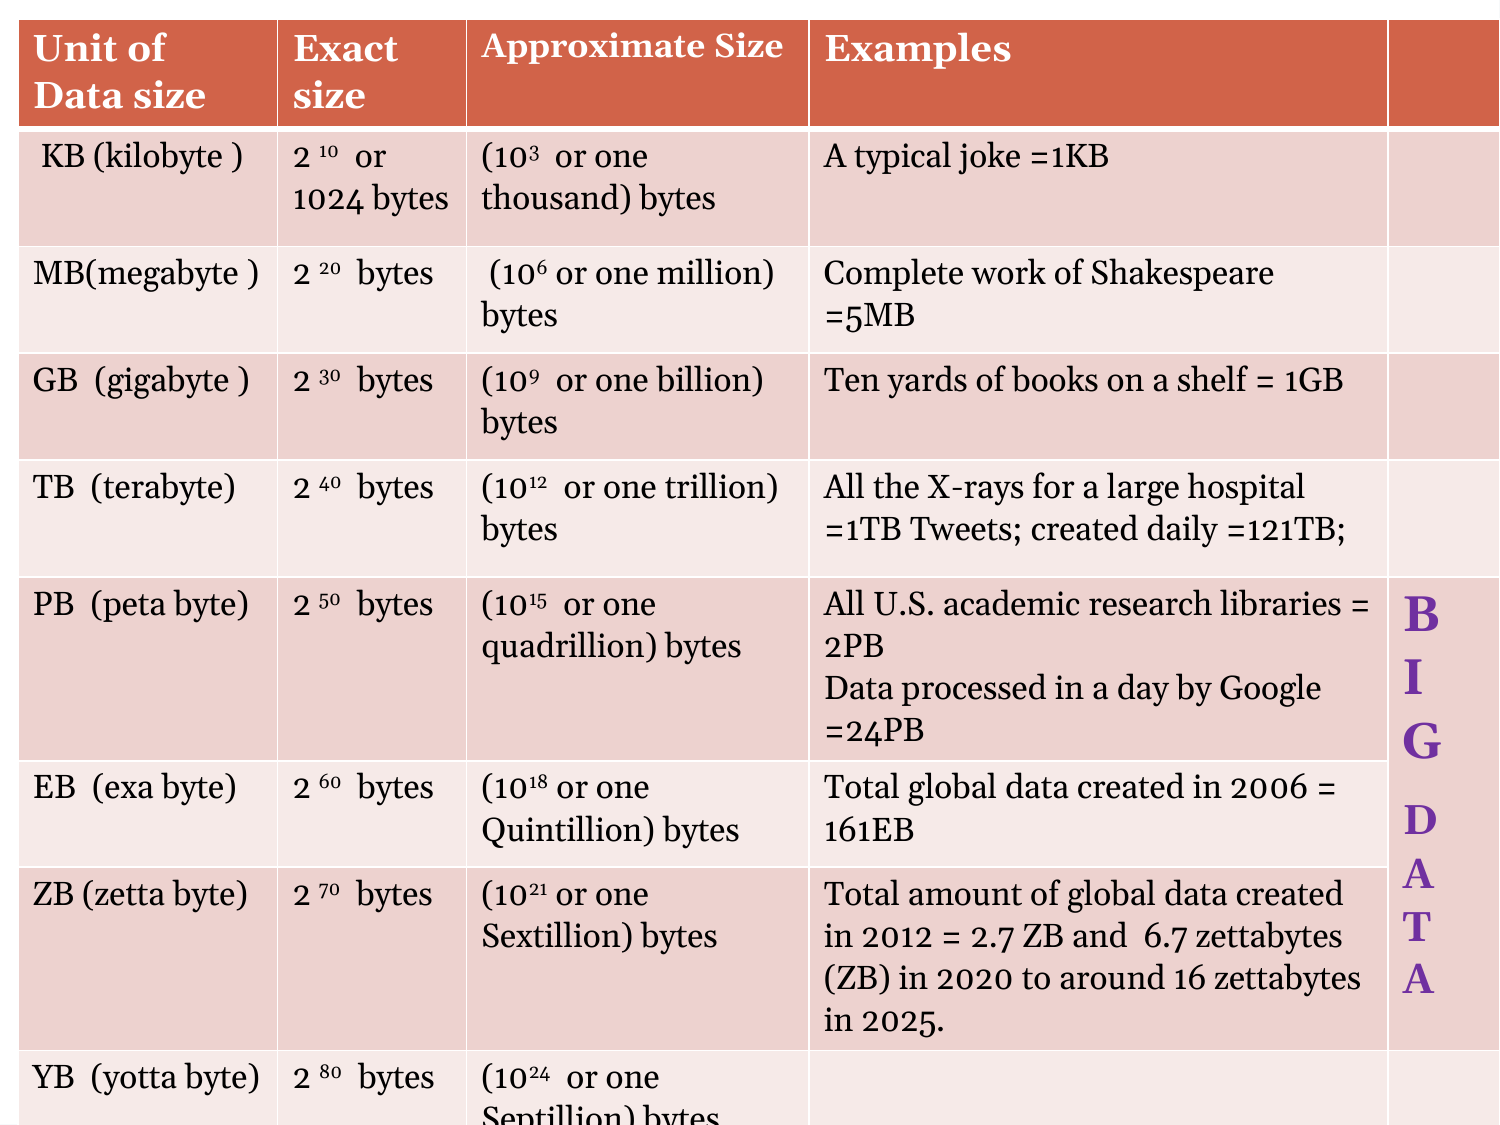

| Unit of Data size | Exact size | Approximate Size | Examples |  |
| --- | --- | --- | --- | --- |
| KB (kilobyte ) | 2 10 or 1024 bytes | (103 or one thousand) bytes | A typical joke =1KB |  |
| MB(megabyte ) | 2 20 bytes | (106 or one million) bytes | Complete work of Shakespeare =5MB |  |
| GB (gigabyte ) | 2 30 bytes | (109 or one billion) bytes | Ten yards of books on a shelf = 1GB |  |
| TB (terabyte) | 2 40 bytes | (1012 or one trillion) bytes | All the X-rays for a large hospital =1TB Tweets; created daily =121TB; |  |
| PB (peta byte) | 2 50 bytes | (1015 or one quadrillion) bytes | All U.S. academic research libraries = 2PB Data processed in a day by Google =24PB | B I G D A T A |
| EB (exa byte) | 2 60 bytes | (1018 or one Quintillion) bytes | Total global data created in 2006 = 161EB |  |
| ZB (zetta byte) | 2 70 bytes | (1021 or one Sextillion) bytes | Total amount of global data created in 2012 = 2.7 ZB and 6.7 zettabytes (ZB) in 2020 to around 16 zettabytes in 2025. |  |
| YB (yotta byte) | 2 80 bytes | (1024 or one Septillion) bytes |  |  |
#
6
06/24/2024
Dr vasu pinnti                                                 ICT